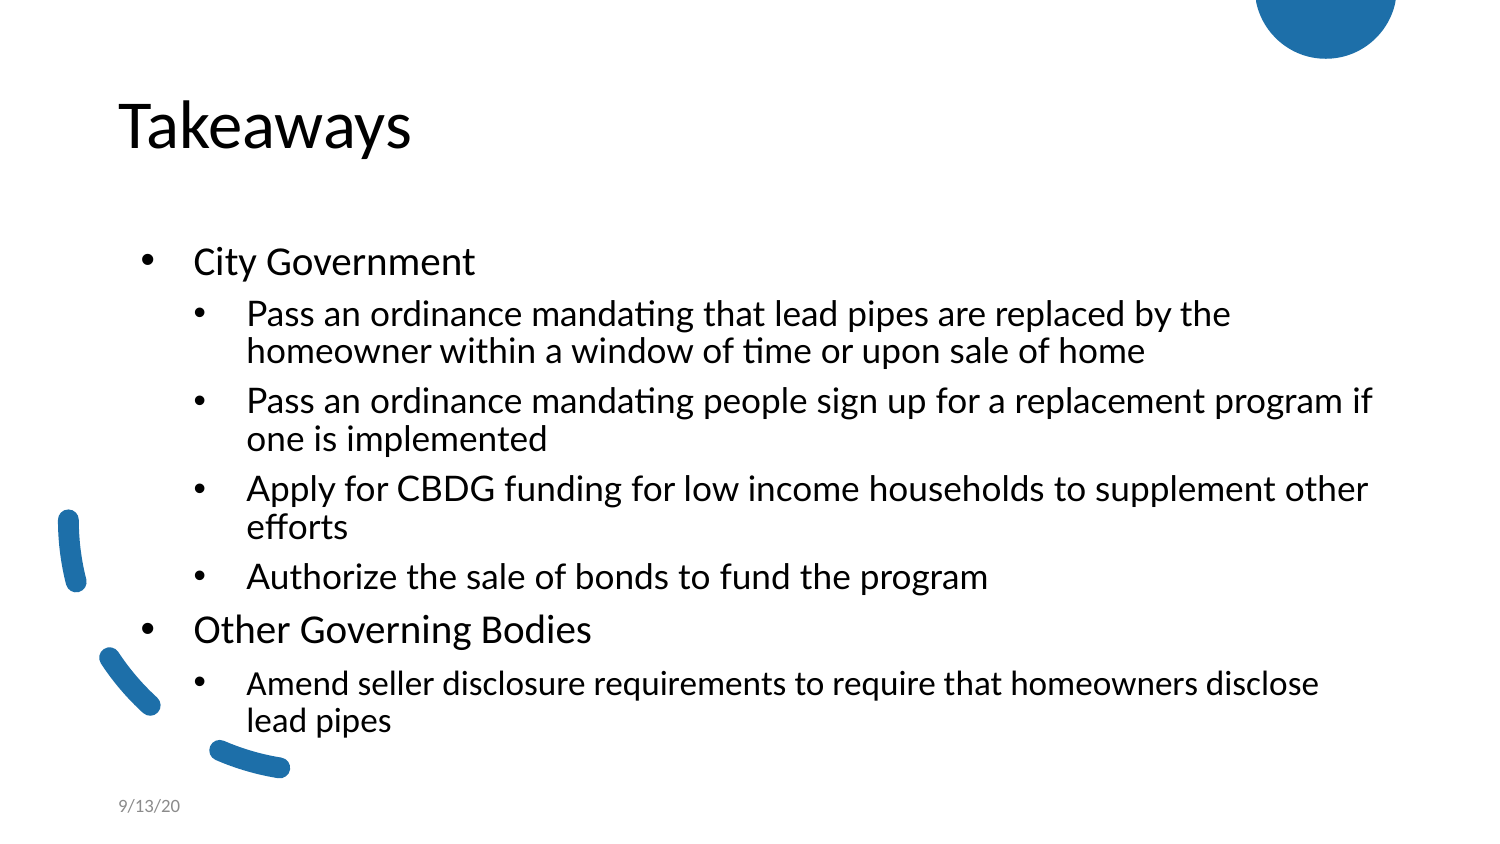

# Takeaways
City Government
Pass an ordinance mandating that lead pipes are replaced by the homeowner within a window of time or upon sale of home
Pass an ordinance mandating people sign up for a replacement program if one is implemented
Apply for CBDG funding for low income households to supplement other efforts
Authorize the sale of bonds to fund the program
Other Governing Bodies
Amend seller disclosure requirements to require that homeowners disclose lead pipes

9/13/20
13